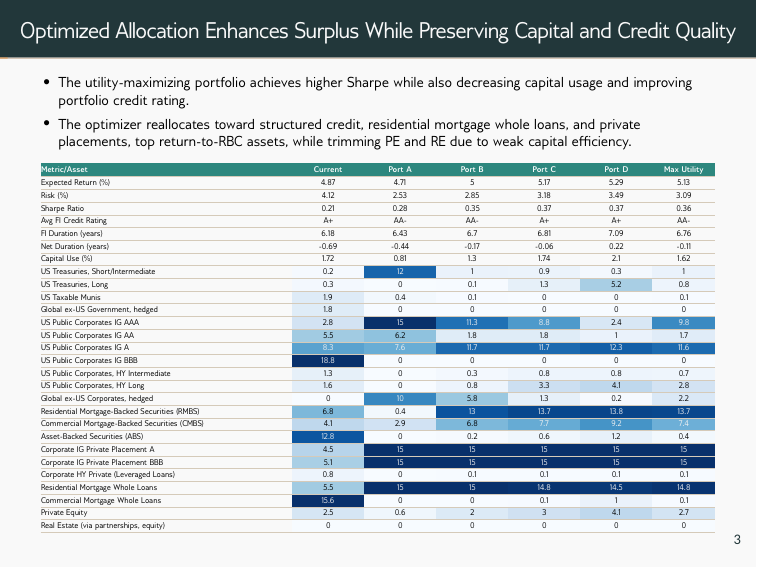

# Optimized Allocation Enhances Surplus While Preserving Capital and Credit Quality

The utility-maximizing portfolio achieves higher Sharpe while also decreasing capital usage and improving portfolio credit rating.
The optimizer reallocates toward structured credit, residential mortgage whole loans, and private placements, top return-to-RBC assets, while trimming PE and RE due to weak capital efficiency.
| Metric/Asset | Current | Port A | Port B | Port C | Port D | Max Utility |
| --- | --- | --- | --- | --- | --- | --- |
| Expected Return (%) | 4.87 | 4.71 | 5 | 5.17 | 5.29 | 5.13 |
| Risk (%) | 4.12 | 2.53 | 2.85 | 3.18 | 3.49 | 3.09 |
| Sharpe Ratio | 0.21 | 0.28 | 0.35 | 0.37 | 0.37 | 0.36 |
| Avg FI Credit Rating | A+ | AA- | AA- | A+ | A+ | AA- |
| FI Duration (years) | 6.18 | 6.43 | 6.7 | 6.81 | 7.09 | 6.76 |
| Net Duration (years) | -0.69 | -0.44 | -0.17 | -0.06 | 0.22 | -0.11 |
| Capital Use (%) | 1.72 | 0.81 | 1.3 | 1.74 | 2.1 | 1.62 |
| US Treasuries, Short/Intermediate | 0.2 | 12 | 1 | 0.9 | 0.3 | 1 |
| US Treasuries, Long | 0.3 | 0 | 0.1 | 1.3 | 5.2 | 0.8 |
| US Taxable Munis | 1.9 | 0.4 | 0.1 | 0 | 0 | 0.1 |
| Global ex-US Government, hedged | 1.8 | 0 | 0 | 0 | 0 | 0 |
| US Public Corporates IG AAA | 2.8 | 15 | 11.3 | 8.8 | 2.4 | 9.8 |
| US Public Corporates IG AA | 5.5 | 6.2 | 1.8 | 1.8 | 1 | 1.7 |
| US Public Corporates IG A | 8.3 | 7.6 | 11.7 | 11.7 | 12.3 | 11.6 |
| US Public Corporates IG BBB | 18.8 | 0 | 0 | 0 | 0 | 0 |
| US Public Corporates, HY Intermediate | 1.3 | 0 | 0.3 | 0.8 | 0.8 | 0.7 |
| US Public Corporates, HY Long | 1.6 | 0 | 0.8 | 3.3 | 4.1 | 2.8 |
| Global ex-US Corporates, hedged | 0 | 10 | 5.8 | 1.3 | 0.2 | 2.2 |
| Residential Mortgage-Backed Securities (RMBS) | 6.8 | 0.4 | 13 | 13.7 | 13.8 | 13.7 |
| Commercial Mortgage-Backed Securities (CMBS) | 4.1 | 2.9 | 6.8 | 7.7 | 9.2 | 7.4 |
| Asset-Backed Securities (ABS) | 12.8 | 0 | 0.2 | 0.6 | 1.2 | 0.4 |
| Corporate IG Private Placement A | 4.5 | 15 | 15 | 15 | 15 | 15 |
| Corporate IG Private Placement BBB | 5.1 | 15 | 15 | 15 | 15 | 15 |
| Corporate HY Private (Leveraged Loans) | 0.8 | 0 | 0.1 | 0.1 | 0.1 | 0.1 |
| Residential Mortgage Whole Loans | 5.5 | 15 | 15 | 14.8 | 14.5 | 14.8 |
| Commercial Mortgage Whole Loans | 15.6 | 0 | 0 | 0.1 | 1 | 0.1 |
| Private Equity | 2.5 | 0.6 | 2 | 3 | 4.1 | 2.7 |
| Real Estate (via partnerships, equity) | 0 | 0 | 0 | 0 | 0 | 0 |
3